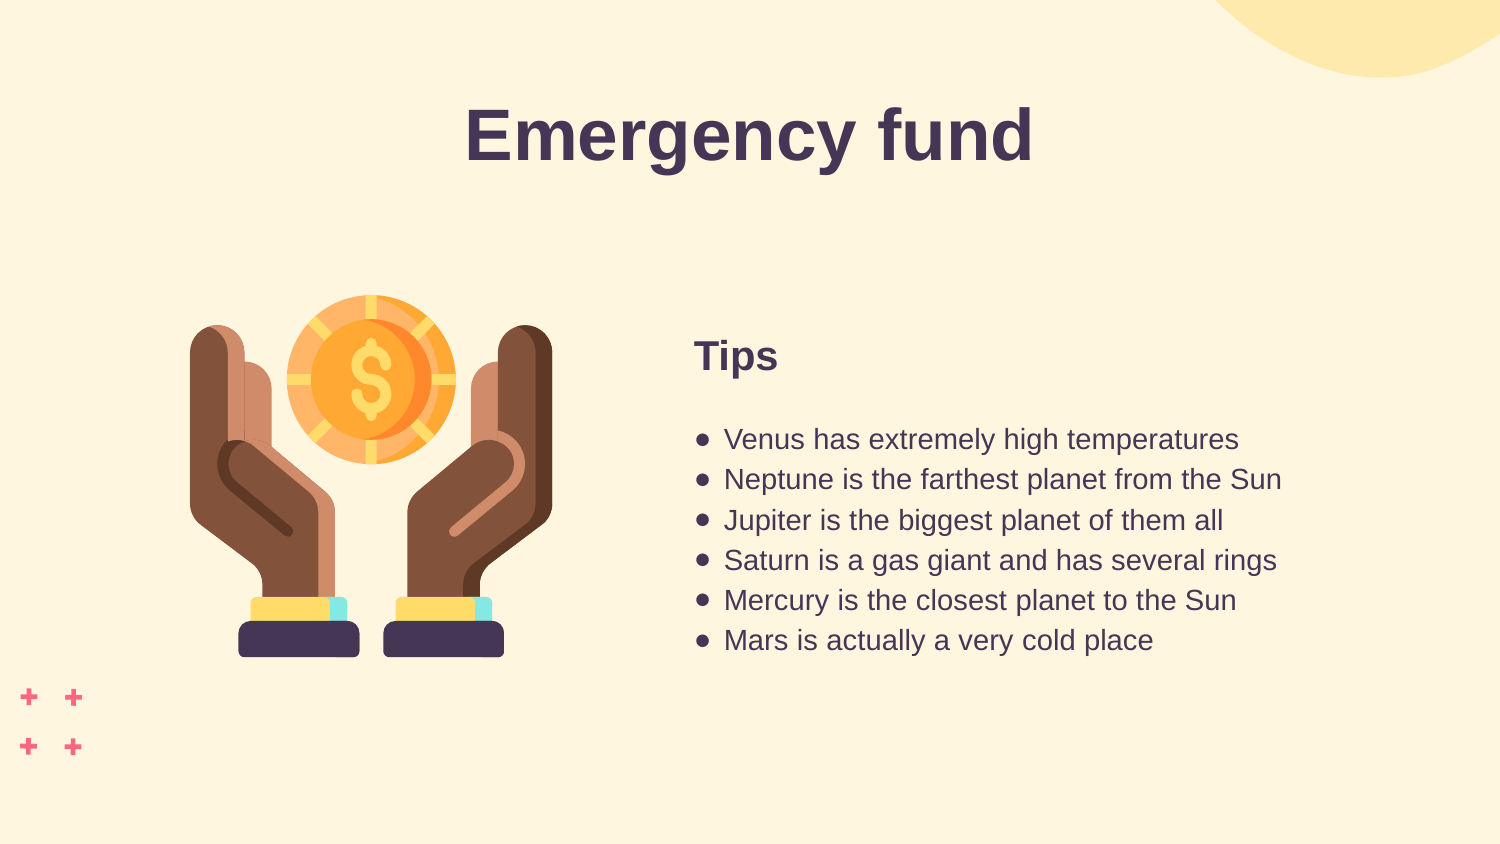

# Emergency fund

Tips
Venus has extremely high temperatures
Neptune is the farthest planet from the Sun
Jupiter is the biggest planet of them all
Saturn is a gas giant and has several rings
Mercury is the closest planet to the Sun
Mars is actually a very cold place